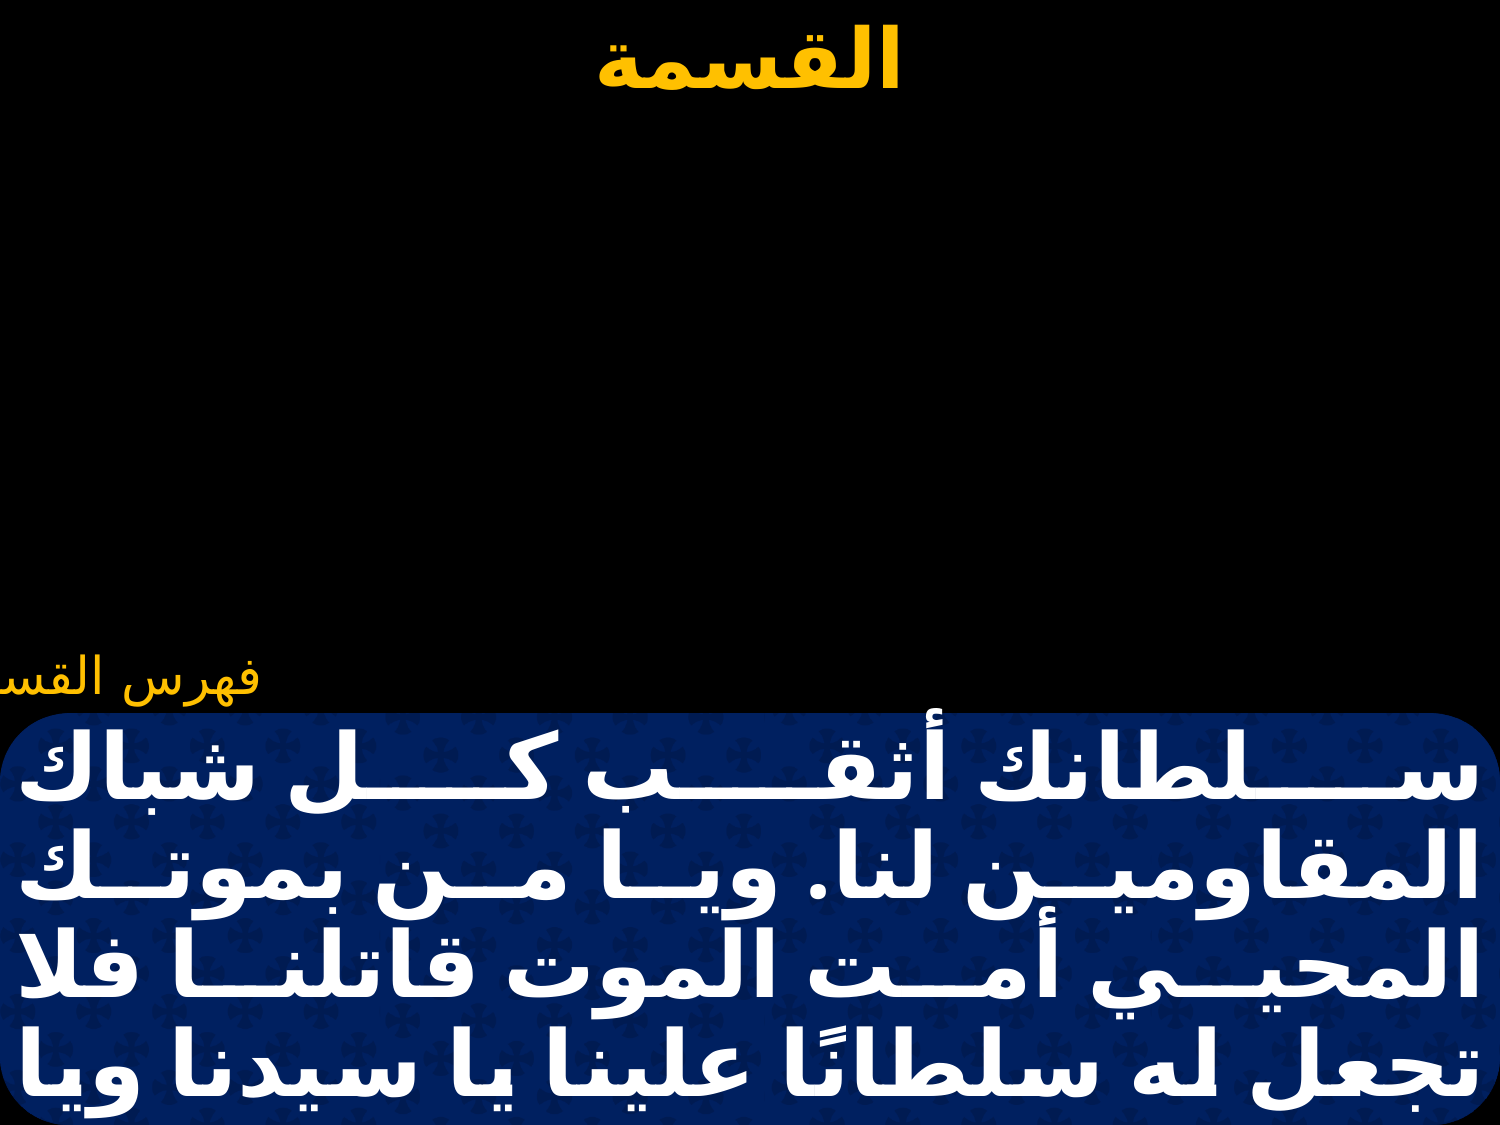

#
سلطانك أثقب كل شباك المقاومين لنا. ويا من بموتك المحيي أمت الموت قاتلنا فلا تجعل له سلطانًا علينا يا سيدنا ويا من من بدفنك في القبر دفنت آثامنا اجعلنا يا الله ألا نجددها مرة ثانية.